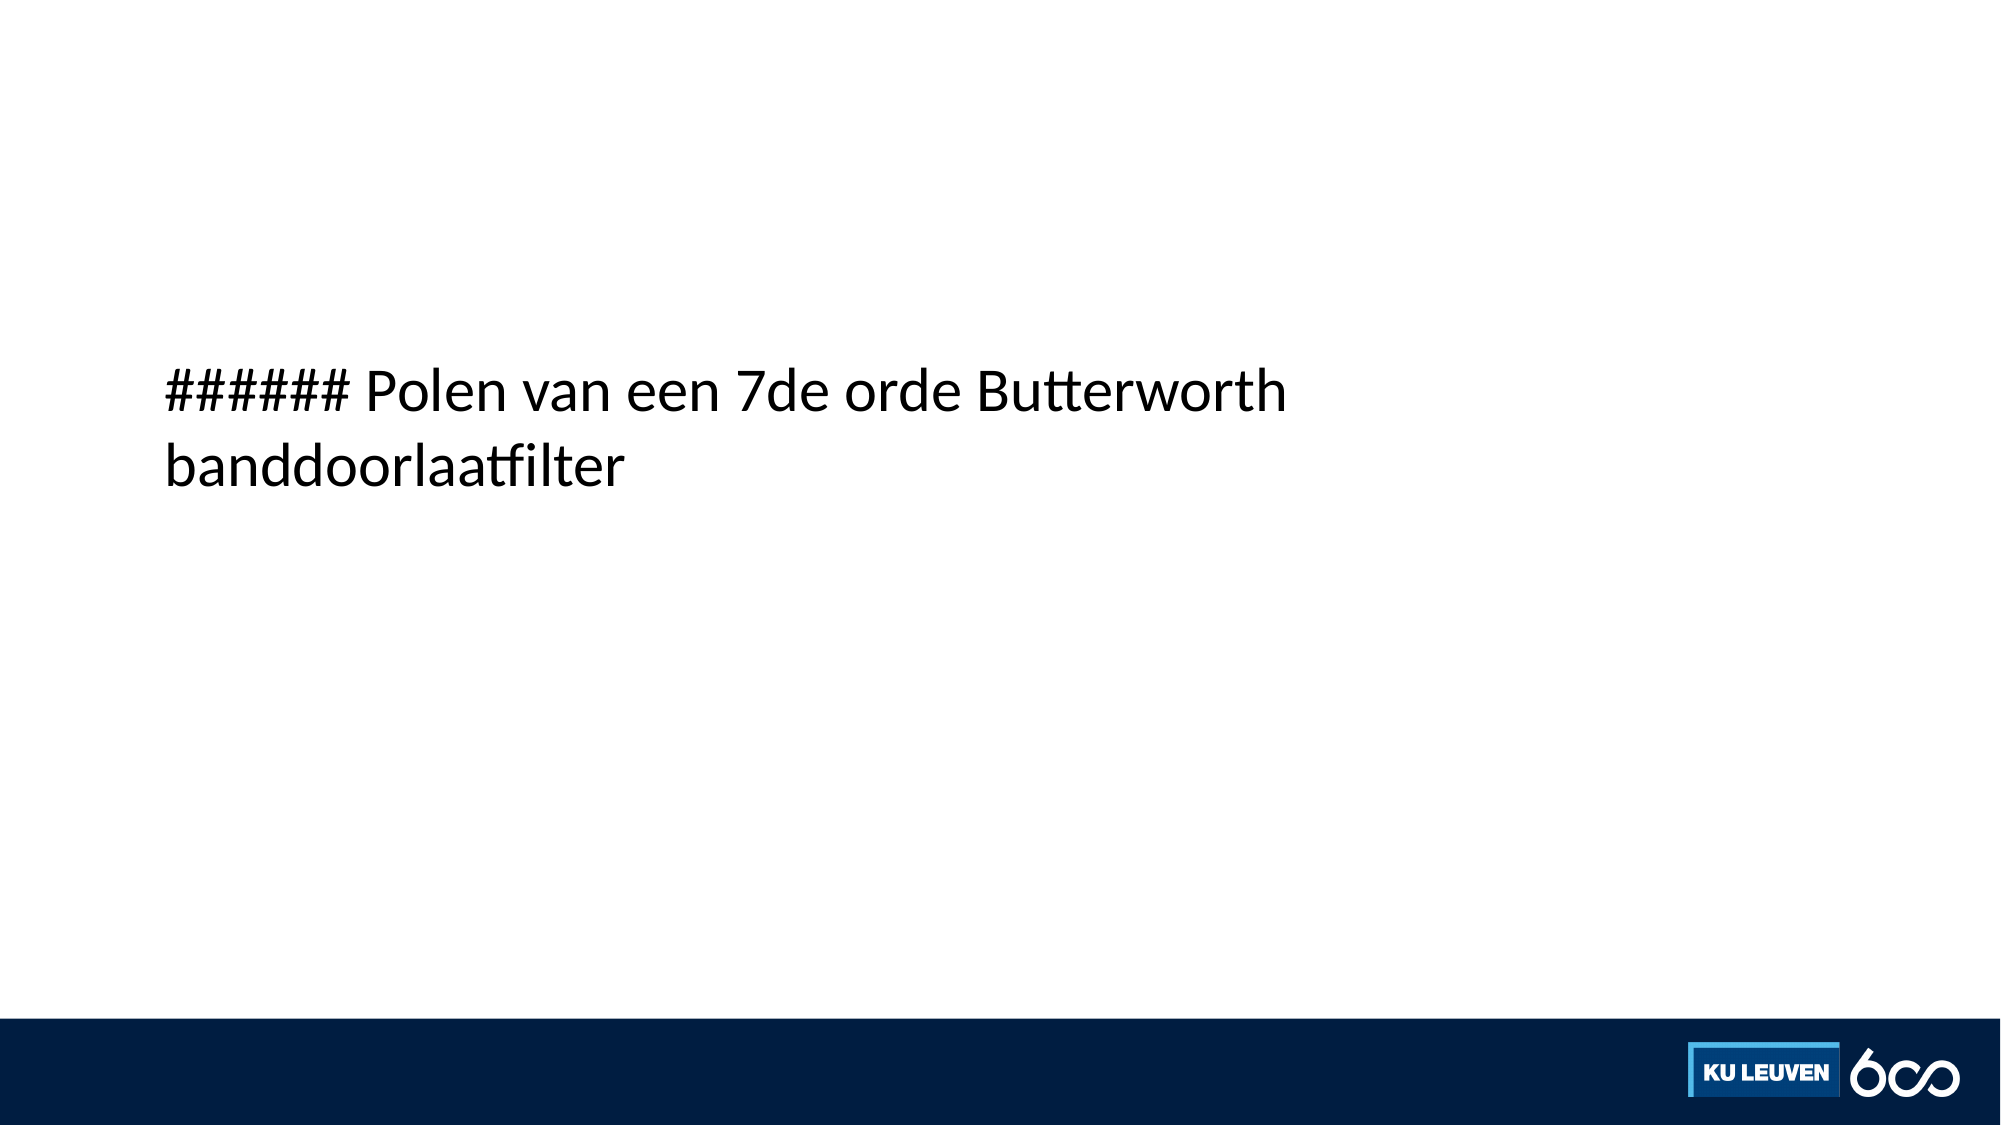

#
###### Polen van een 7de orde Butterworth banddoorlaatfilter